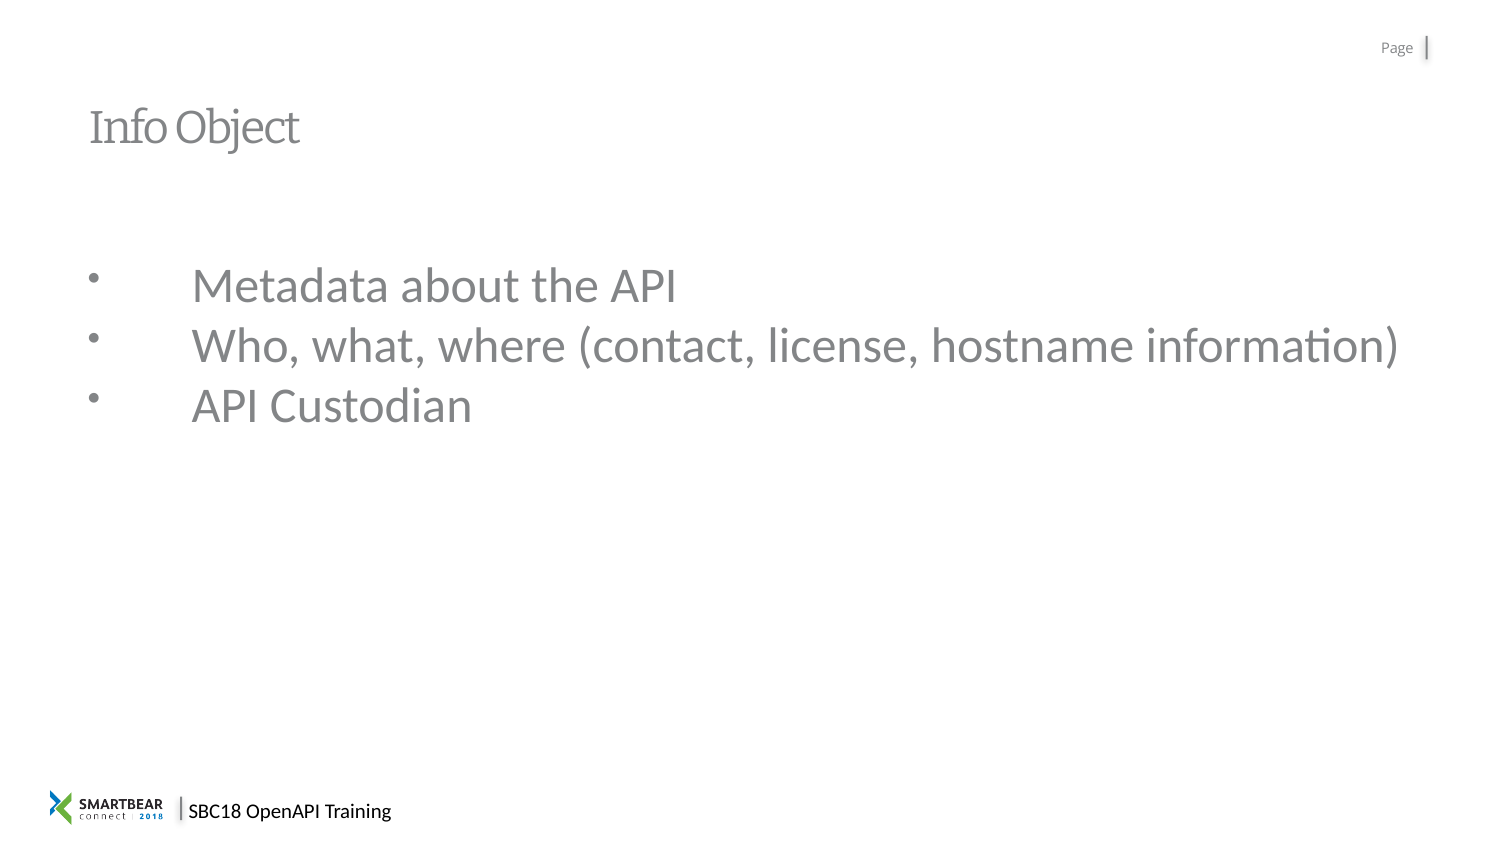

# Info Object
Metadata about the API
Who, what, where (contact, license, hostname information)
API Custodian
SBC18 OpenAPI Training